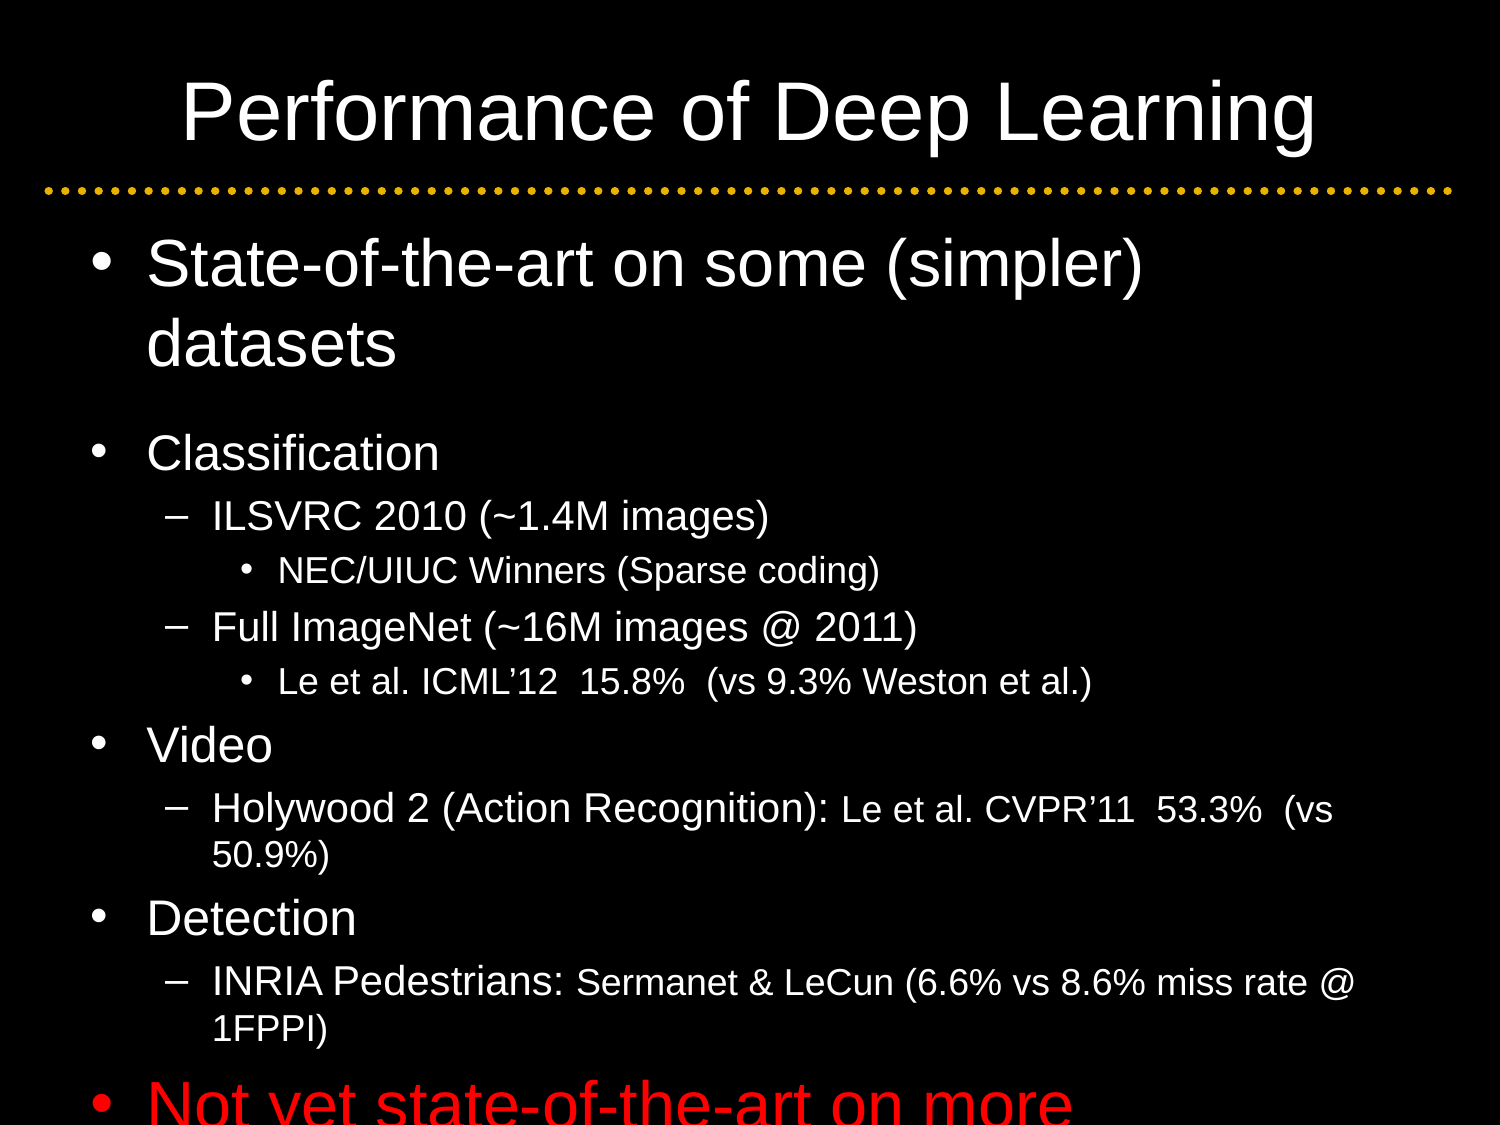

# Performance of Deep Learning
State-of-the-art on some (simpler) datasets

Classification
ILSVRC 2010 (~1.4M images)
NEC/UIUC Winners (Sparse coding)
Full ImageNet (~16M images @ 2011)
Le et al. ICML’12  15.8%  (vs 9.3% Weston et al.)
Video
Holywood 2 (Action Recognition): Le et al. CVPR’11  53.3%  (vs 50.9%)
Detection
INRIA Pedestrians: Sermanet & LeCun (6.6% vs 8.6% miss rate @ 1FPPI)
Not yet state-of-the-art on more challenging ones (e.g. PASCAL VOC Detection)